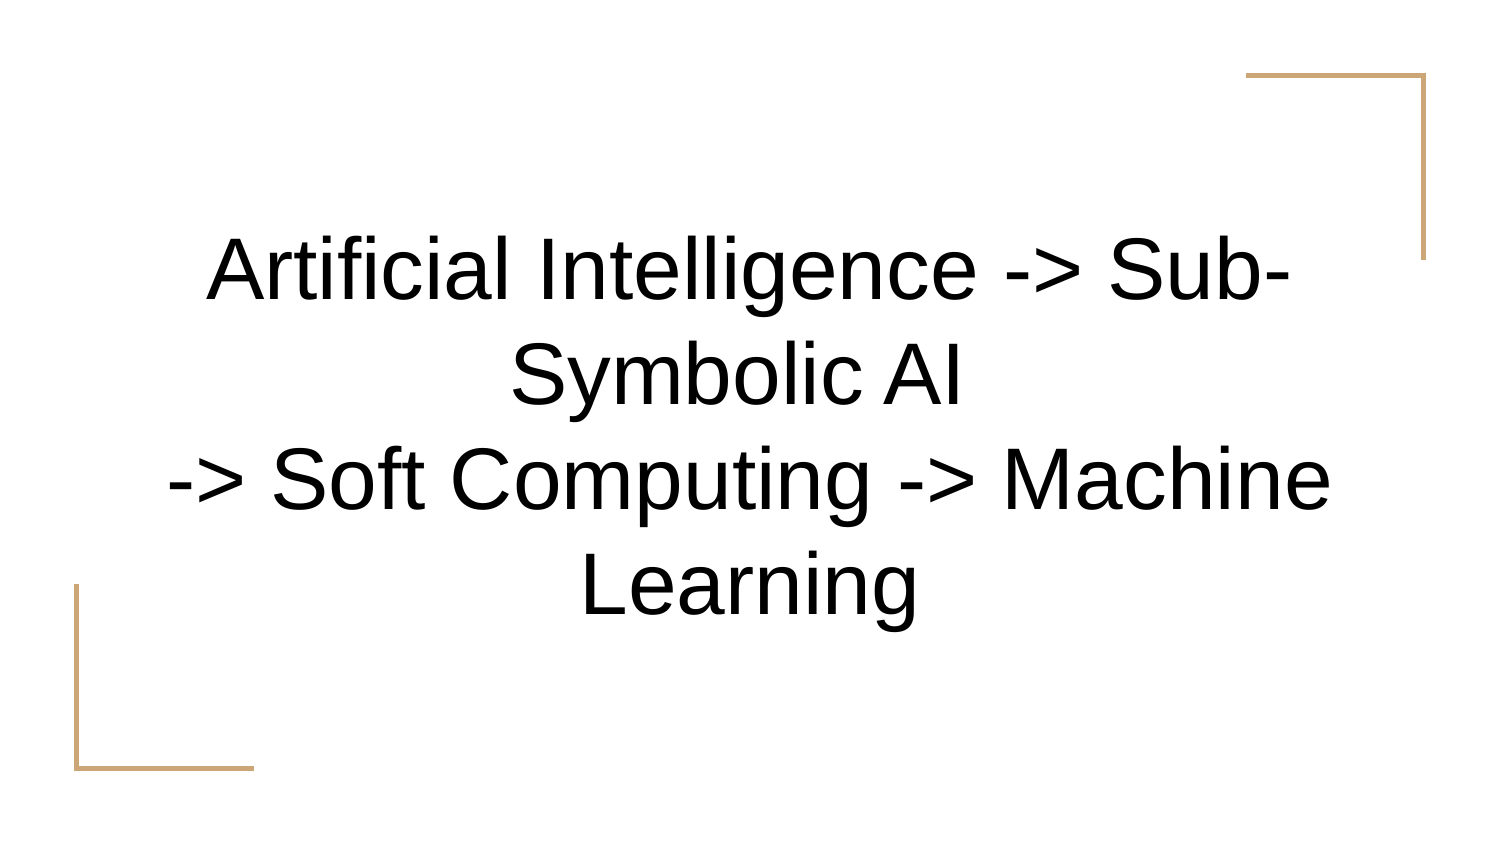

# Artificial Intelligence -> Sub-Symbolic AI
-> Soft Computing -> Machine Learning